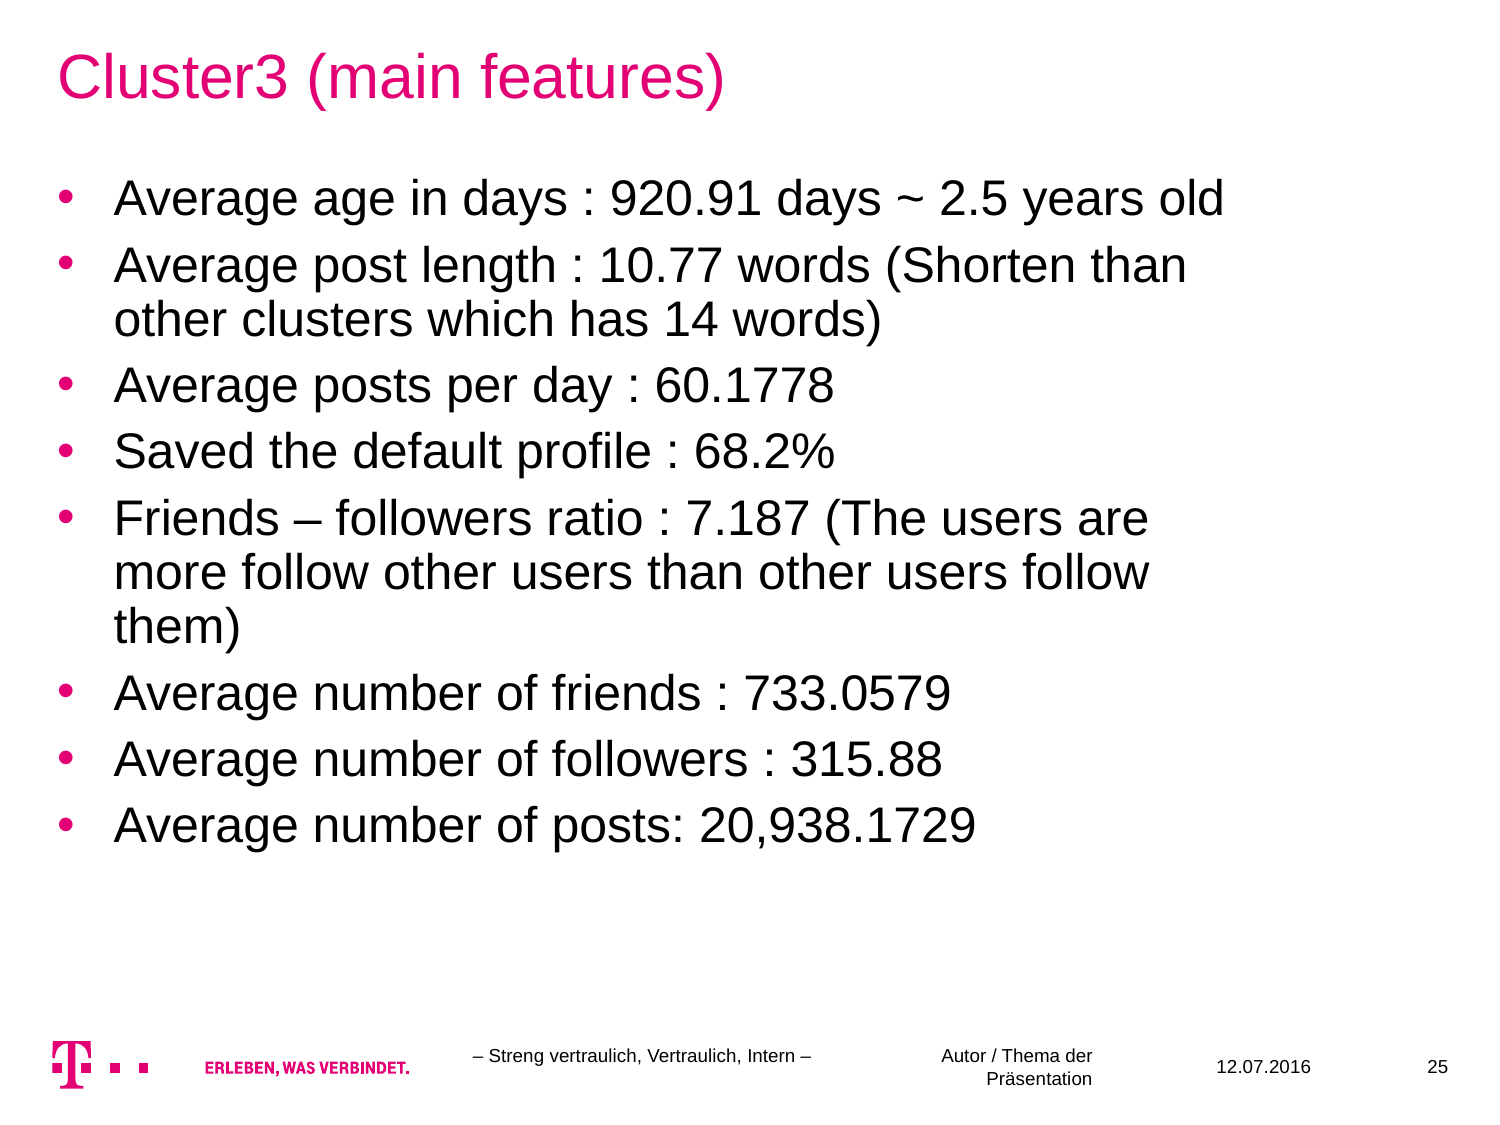

Cluster3 (main features)
Average age in days : 920.91 days ~ 2.5 years old
Average post length : 10.77 words (Shorten than other clusters which has 14 words)
Average posts per day : 60.1778
Saved the default profile : 68.2%
Friends – followers ratio : 7.187 (The users are more follow other users than other users follow them)
Average number of friends : 733.0579
Average number of followers : 315.88
Average number of posts: 20,938.1729

– Streng vertraulich, Vertraulich, Intern –                         Autor / Thema der Präsentation
12.07.2016
25